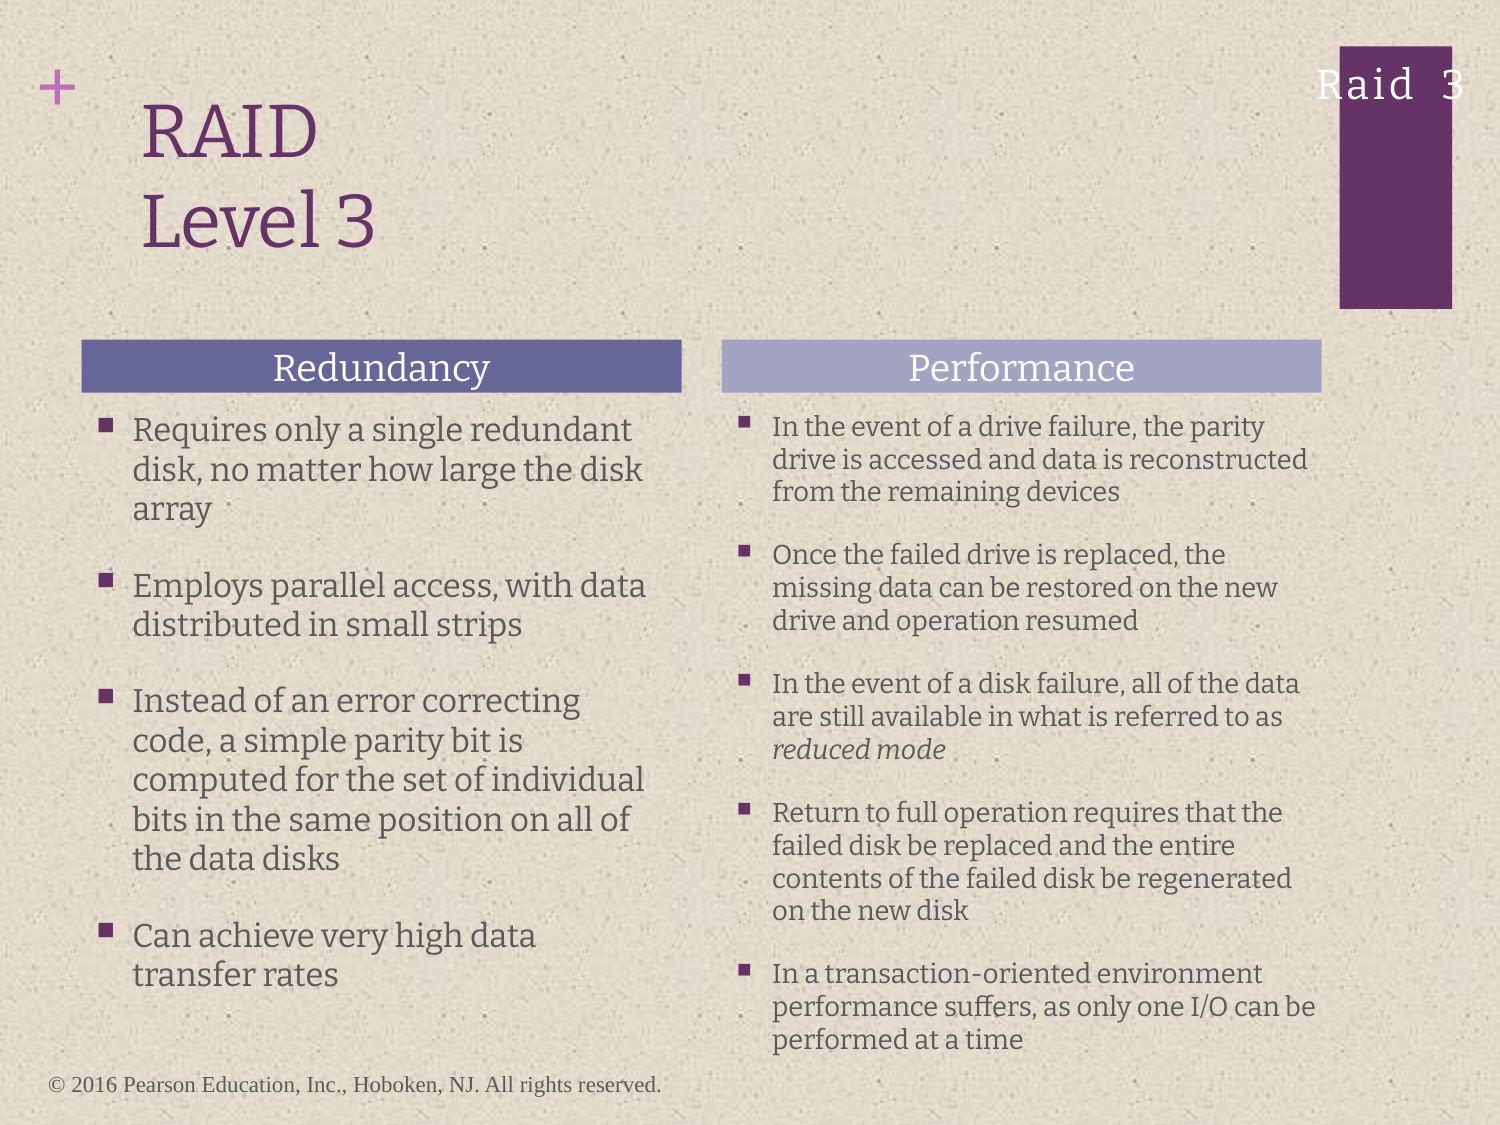

Raid  3
# RAID Level 3
Redundancy
Performance
Requires only a single redundant disk, no matter how large the disk array
Employs parallel access, with data distributed in small strips
Instead of an error correcting code, a simple parity bit is computed for the set of individual bits in the same position on all of the data disks
Can achieve very high data transfer rates
In the event of a drive failure, the parity drive is accessed and data is reconstructed from the remaining devices
Once the failed drive is replaced, the missing data can be restored on the new drive and operation resumed
In the event of a disk failure, all of the data are still available in what is referred to as reduced mode
Return to full operation requires that the failed disk be replaced and the entire contents of the failed disk be regenerated on the new disk
In a transaction-oriented environment performance suffers, as only one I/O can be performed at a time
© 2016 Pearson Education, Inc., Hoboken, NJ. All rights reserved.